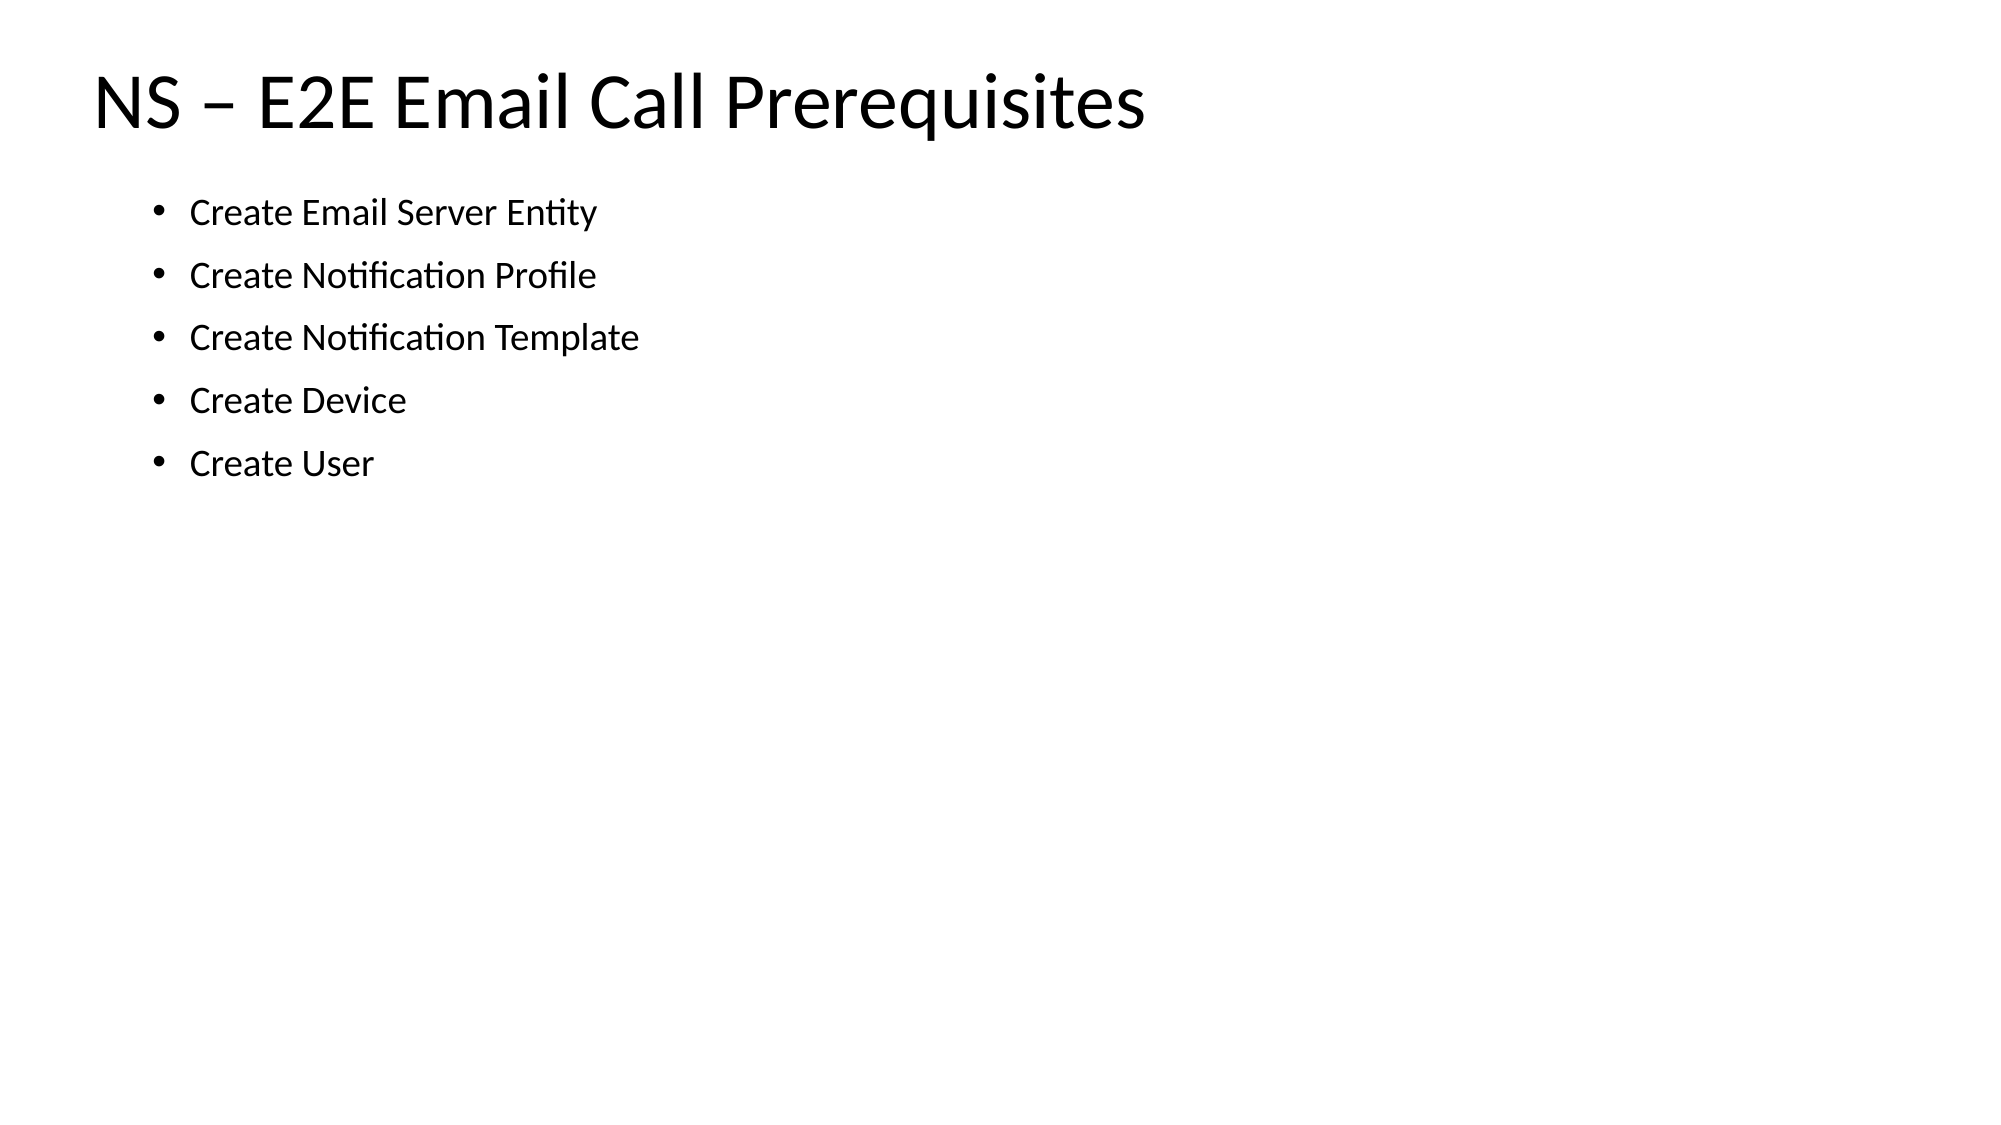

# NS – E2E Email Call Prerequisites
Create Email Server Entity
Create Notification Profile
Create Notification Template
Create Device
Create User